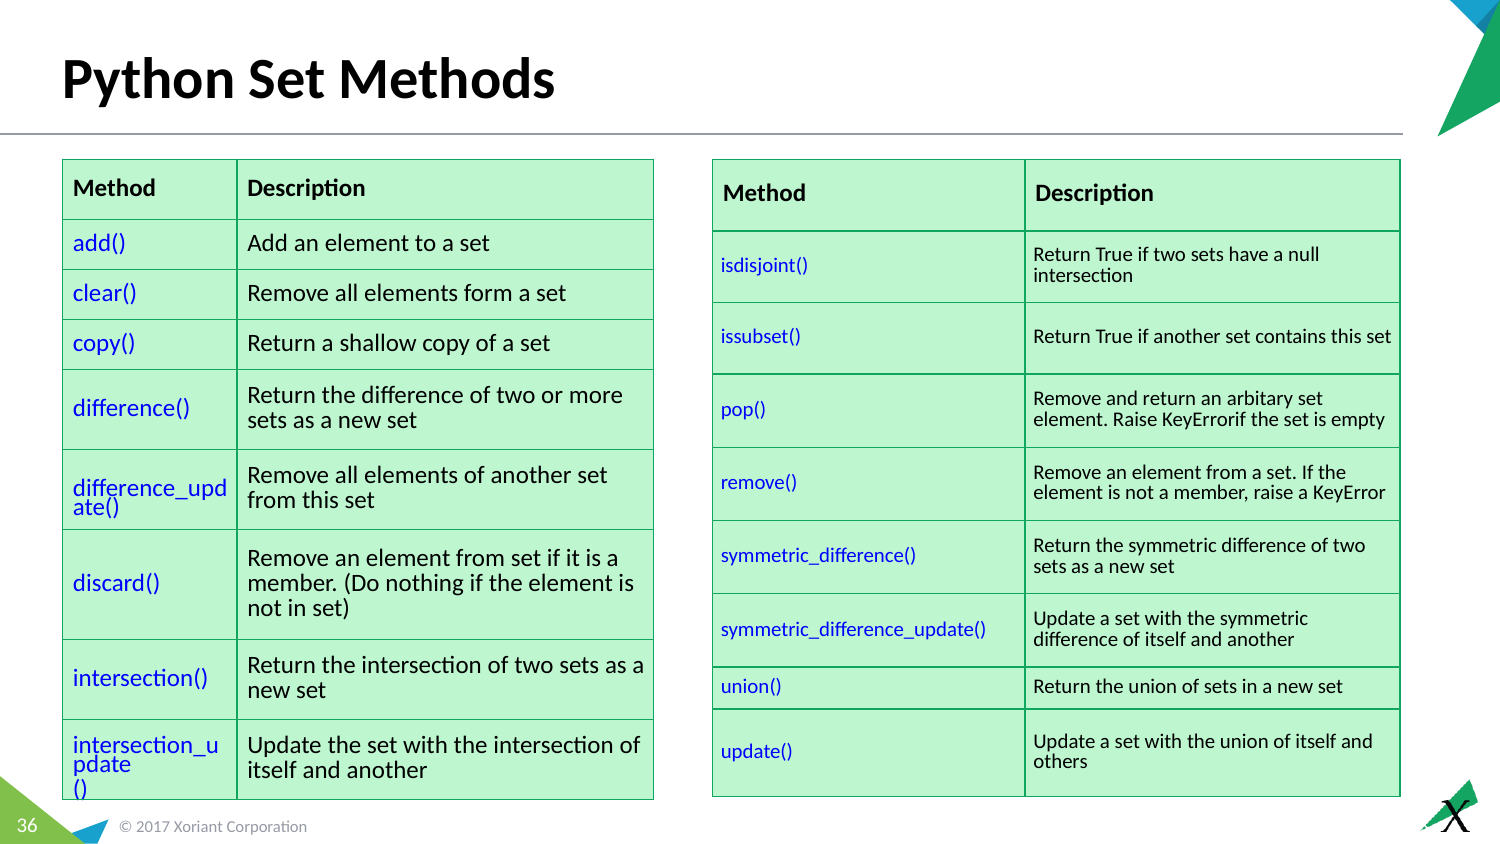

# Python Set Methods
| Method | Description |
| --- | --- |
| add() | Add an element to a set |
| clear() | Remove all elements form a set |
| copy() | Return a shallow copy of a set |
| difference() | Return the difference of two or more sets as a new set |
| difference\_update() | Remove all elements of another set from this set |
| discard() | Remove an element from set if it is a member. (Do nothing if the element is not in set) |
| intersection() | Return the intersection of two sets as a new set |
| intersection\_update() | Update the set with the intersection of itself and another |
| Method | Description |
| --- | --- |
| isdisjoint() | Return True if two sets have a null intersection |
| issubset() | Return True if another set contains this set |
| pop() | Remove and return an arbitary set element. Raise KeyErrorif the set is empty |
| remove() | Remove an element from a set. If the element is not a member, raise a KeyError |
| symmetric\_difference() | Return the symmetric difference of two sets as a new set |
| symmetric\_difference\_update() | Update a set with the symmetric difference of itself and another |
| union() | Return the union of sets in a new set |
| update() | Update a set with the union of itself and others |